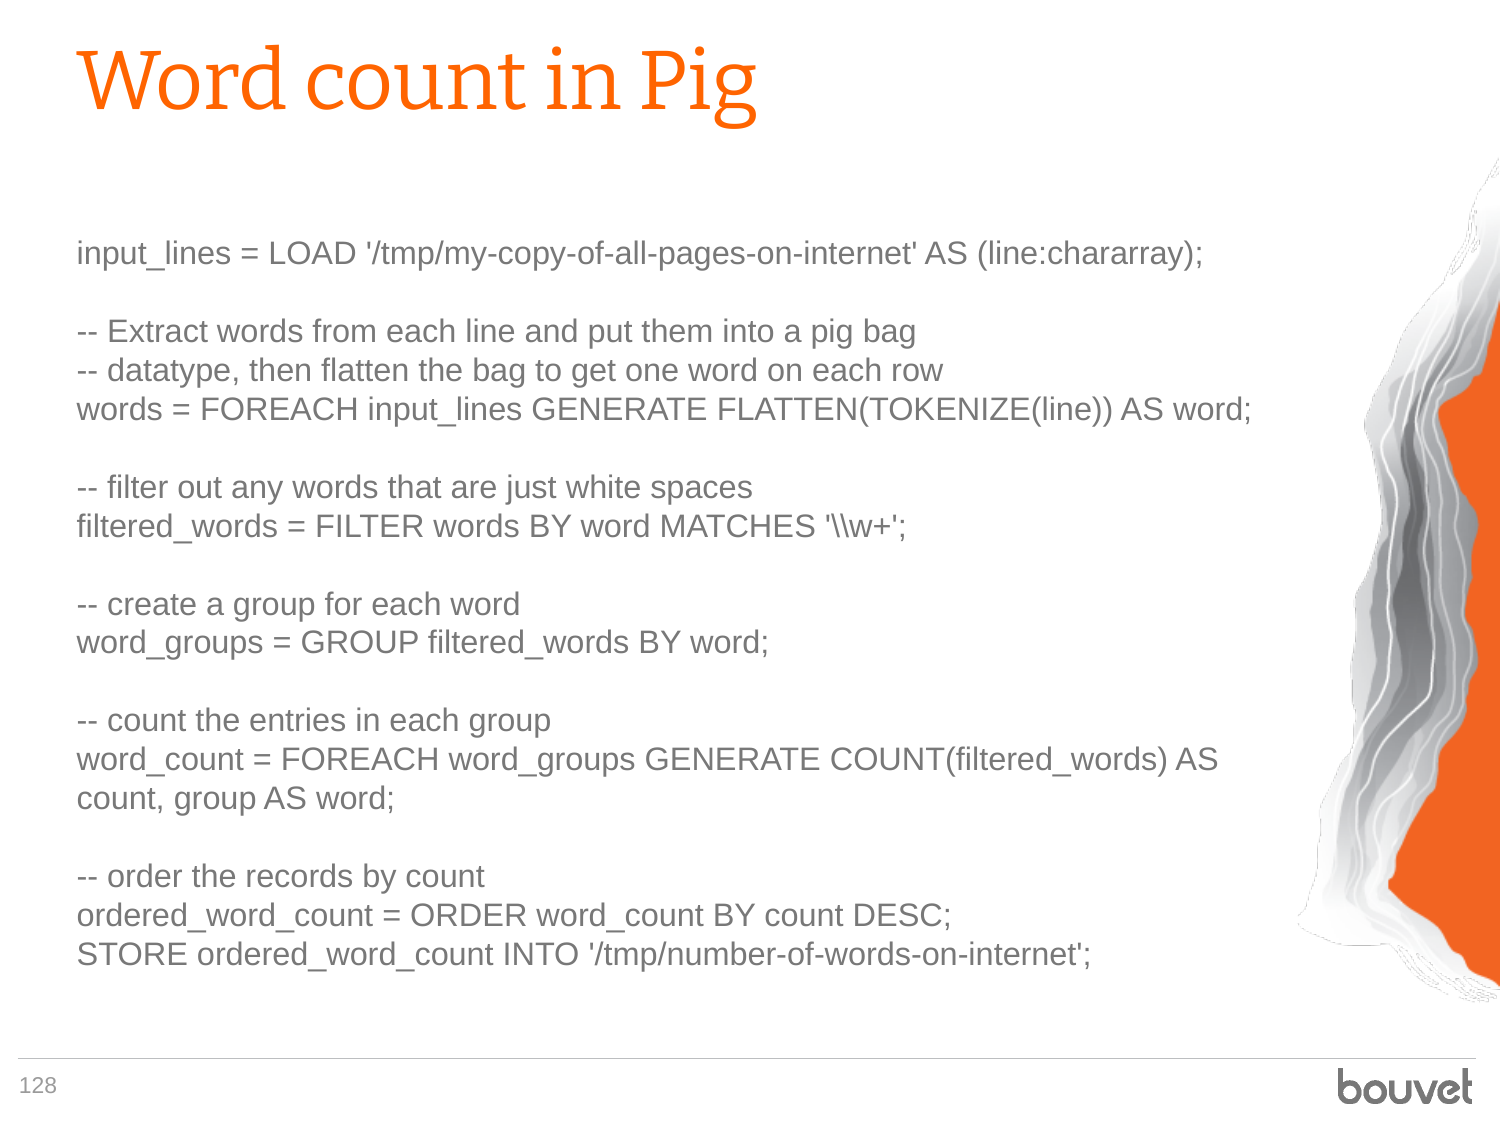

# Word count in Pig
input_lines = LOAD '/tmp/my-copy-of-all-pages-on-internet' AS (line:chararray);

-- Extract words from each line and put them into a pig bag
-- datatype, then flatten the bag to get one word on each row
words = FOREACH input_lines GENERATE FLATTEN(TOKENIZE(line)) AS word;

-- filter out any words that are just white spaces
filtered_words = FILTER words BY word MATCHES '\\w+';

-- create a group for each word
word_groups = GROUP filtered_words BY word;

-- count the entries in each group
word_count = FOREACH word_groups GENERATE COUNT(filtered_words) AS count, group AS word;

-- order the records by count
ordered_word_count = ORDER word_count BY count DESC;
STORE ordered_word_count INTO '/tmp/number-of-words-on-internet';
128